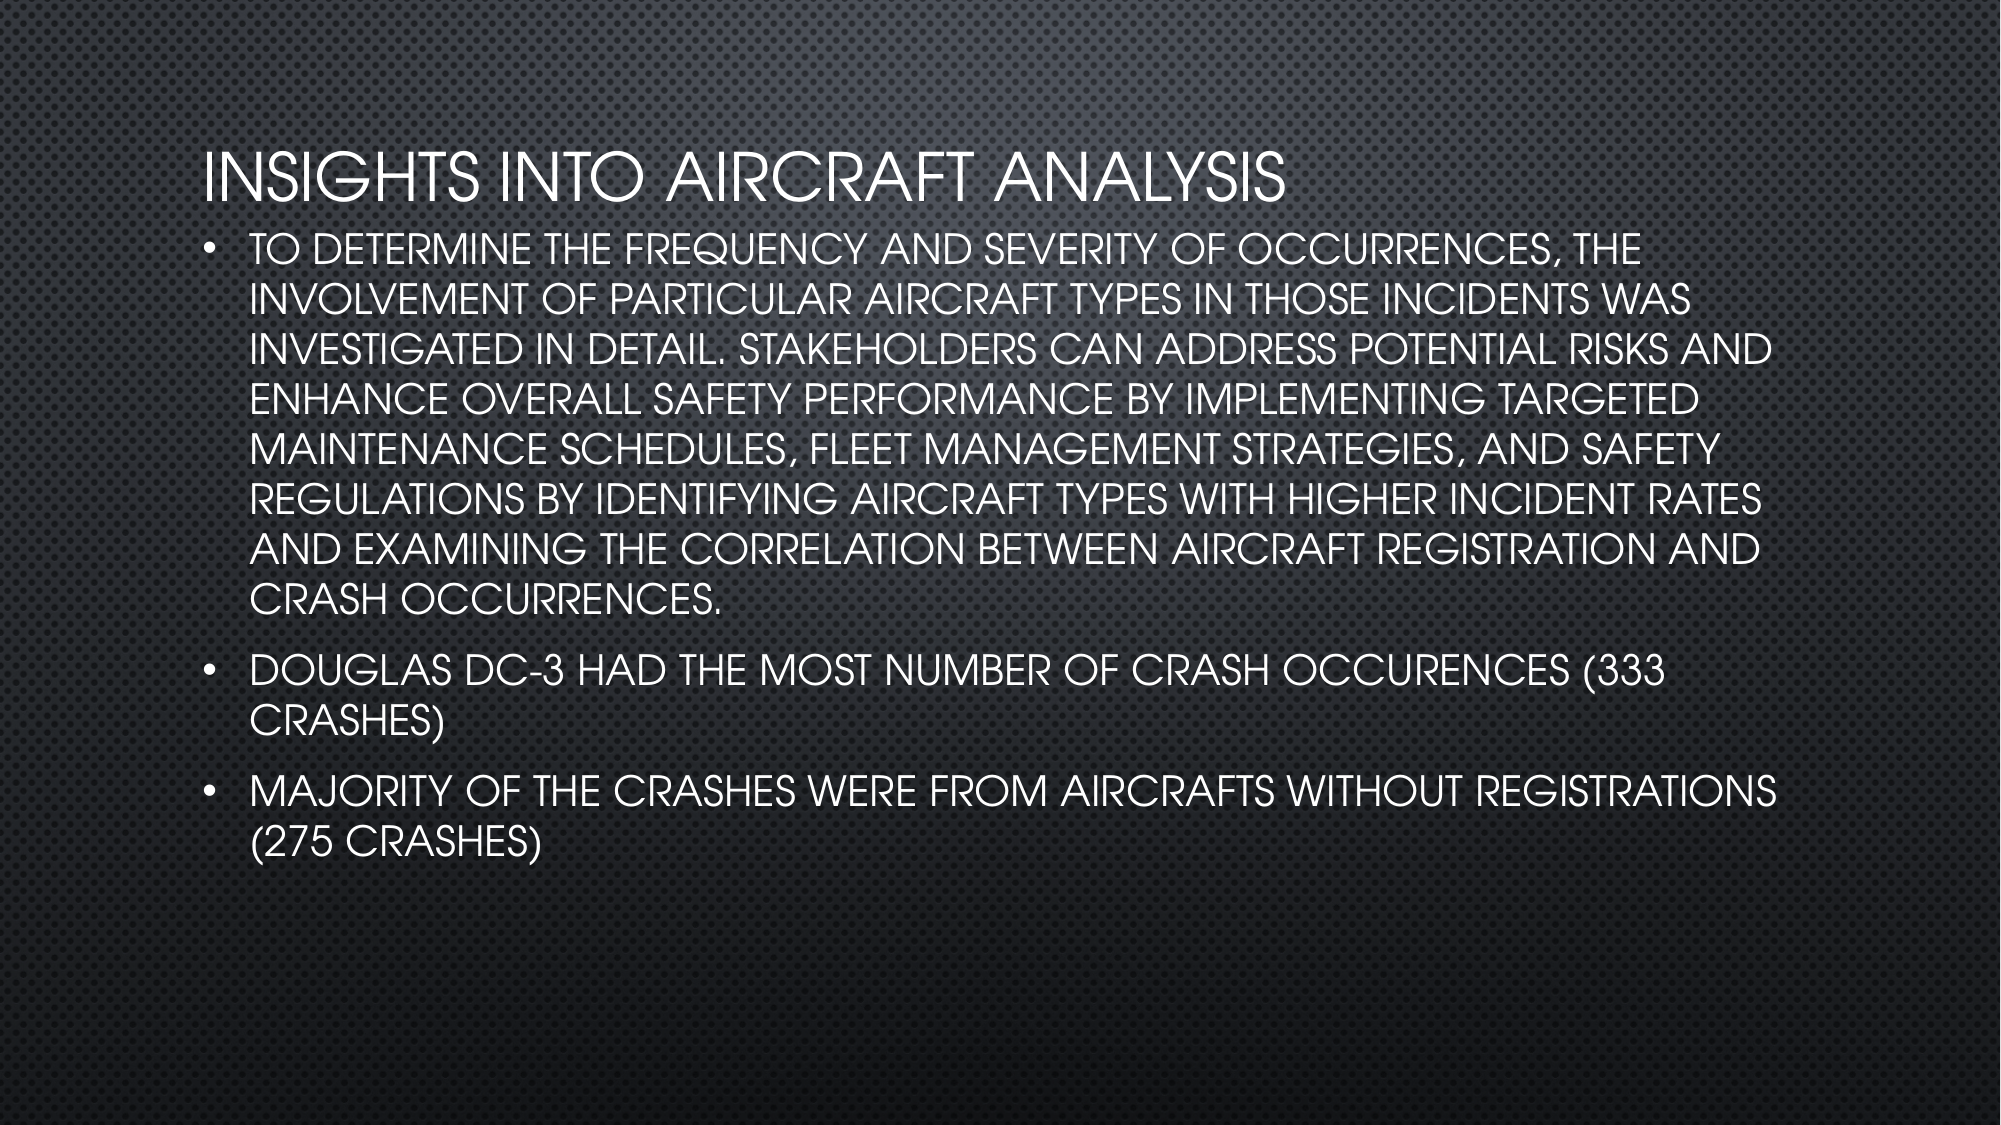

# Insights into aircraft analysis
To determine the frequency and severity of occurrences, the involvement of particular aircraft types in those incidents was investigated in detail. Stakeholders can address potential risks and enhance overall safety performance by implementing targeted maintenance schedules, fleet management strategies, and safety regulations by identifying aircraft types with higher incident rates and examining the correlation between aircraft registration and crash occurrences.
Douglas DC-3 had the most number of crash occurences (333 crashes)
Majority of the crashes were from aircrafts without registrations (275 crashes)